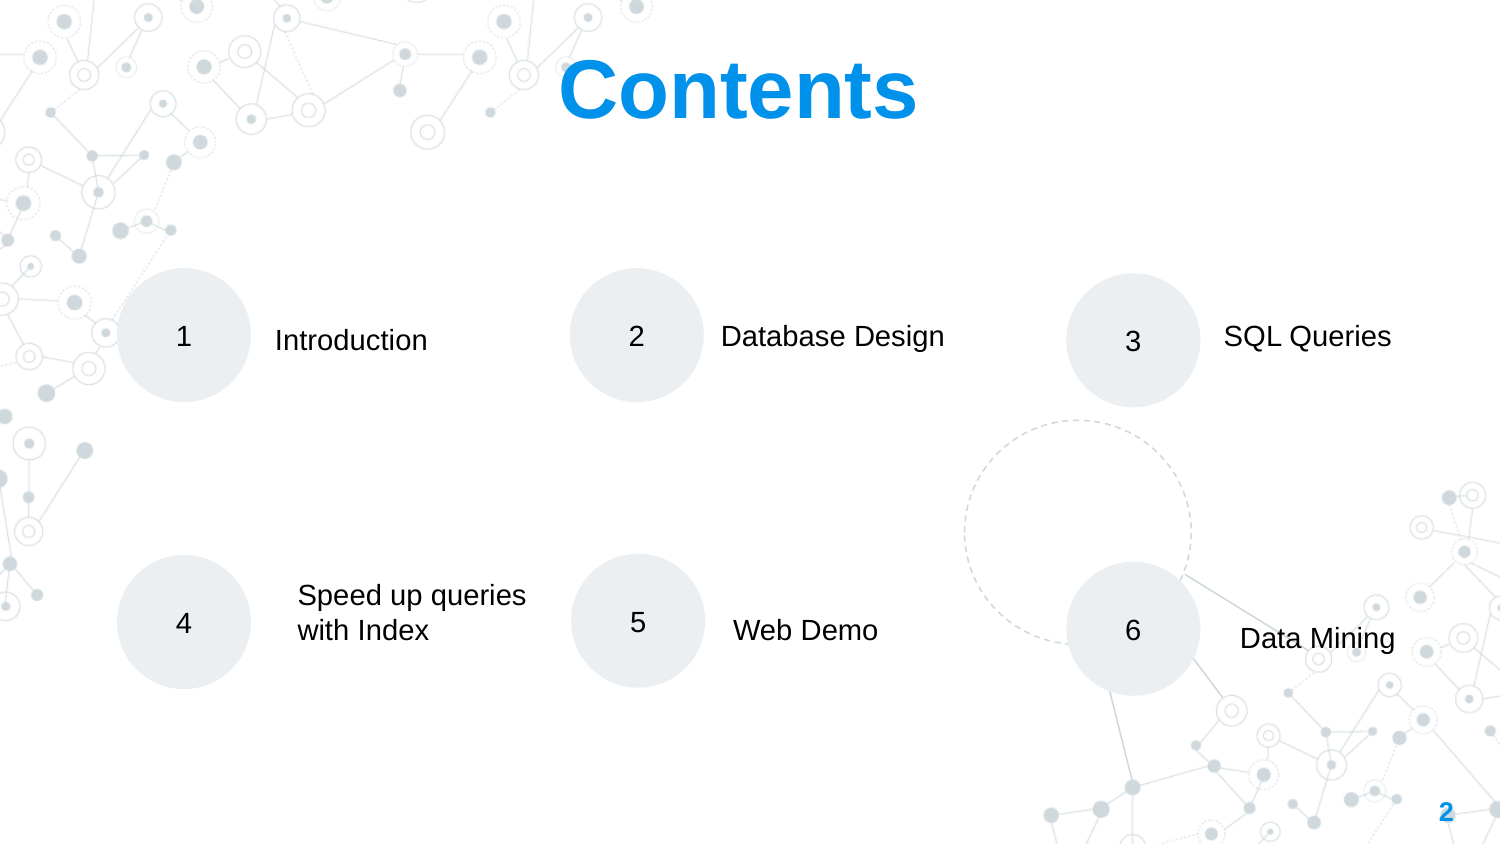

Contents
1

2
3
Database Design
SQL Queries
Introduction

5
4
6
Speed up queries with Index
Web Demo
Data Mining
2